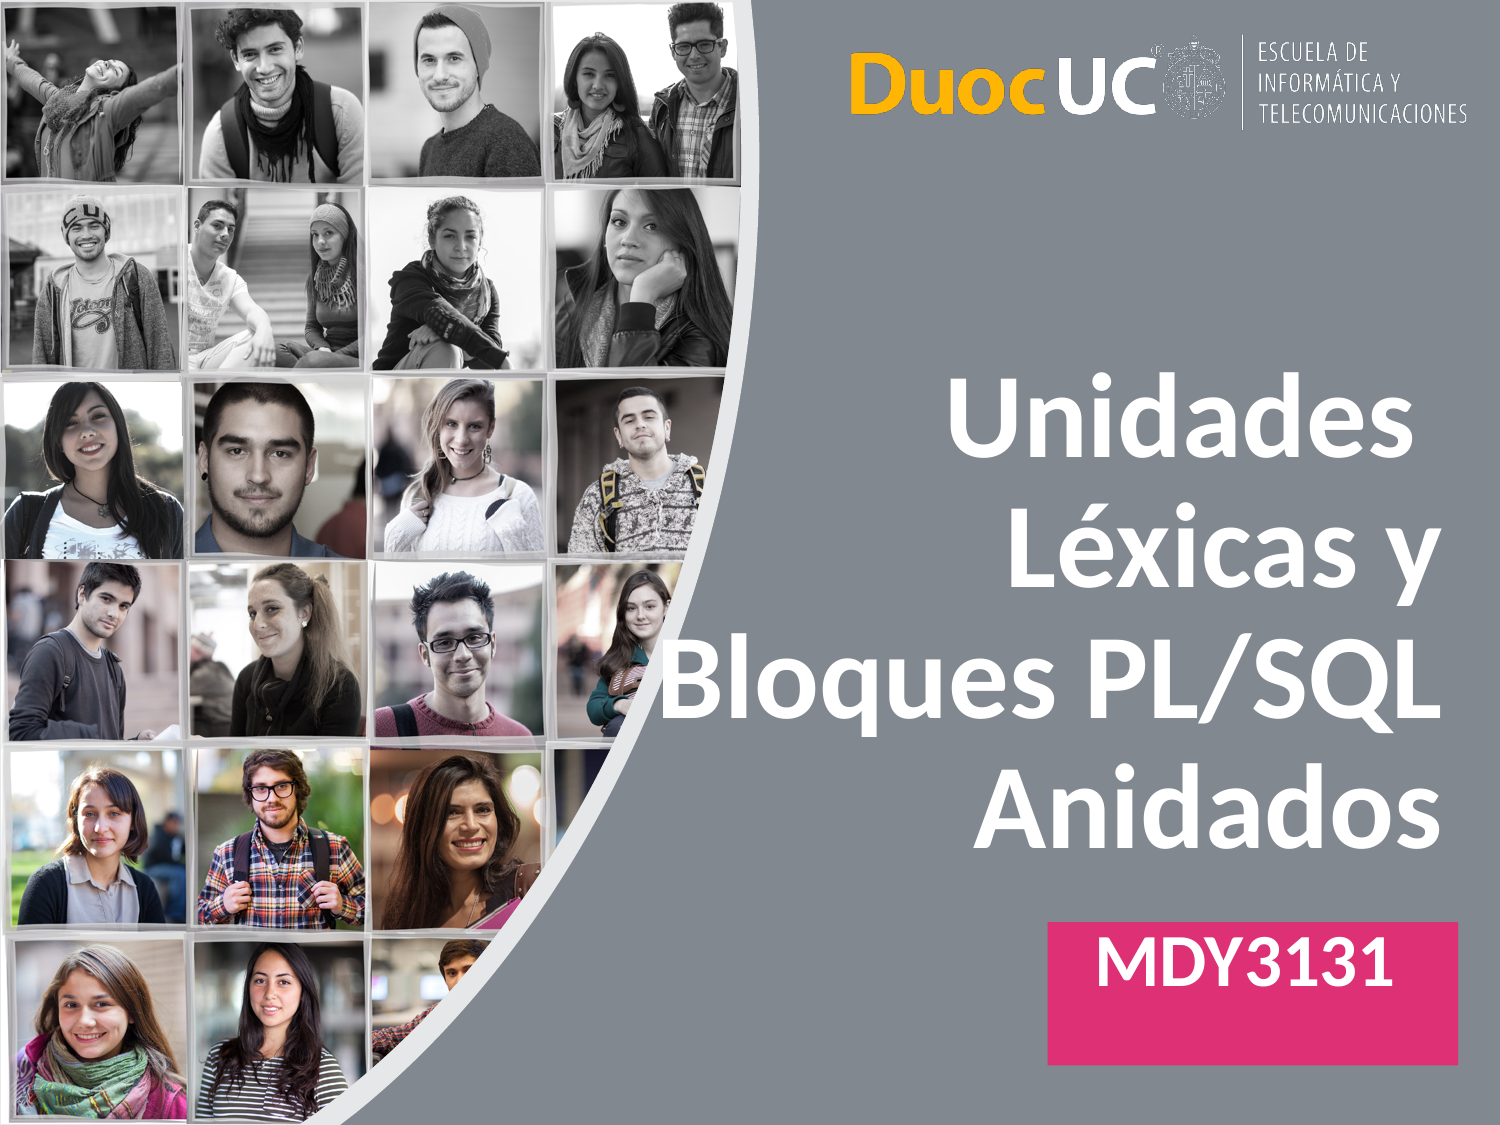

# Unidades Léxicas y Bloques PL/SQL Anidados
MDY3131